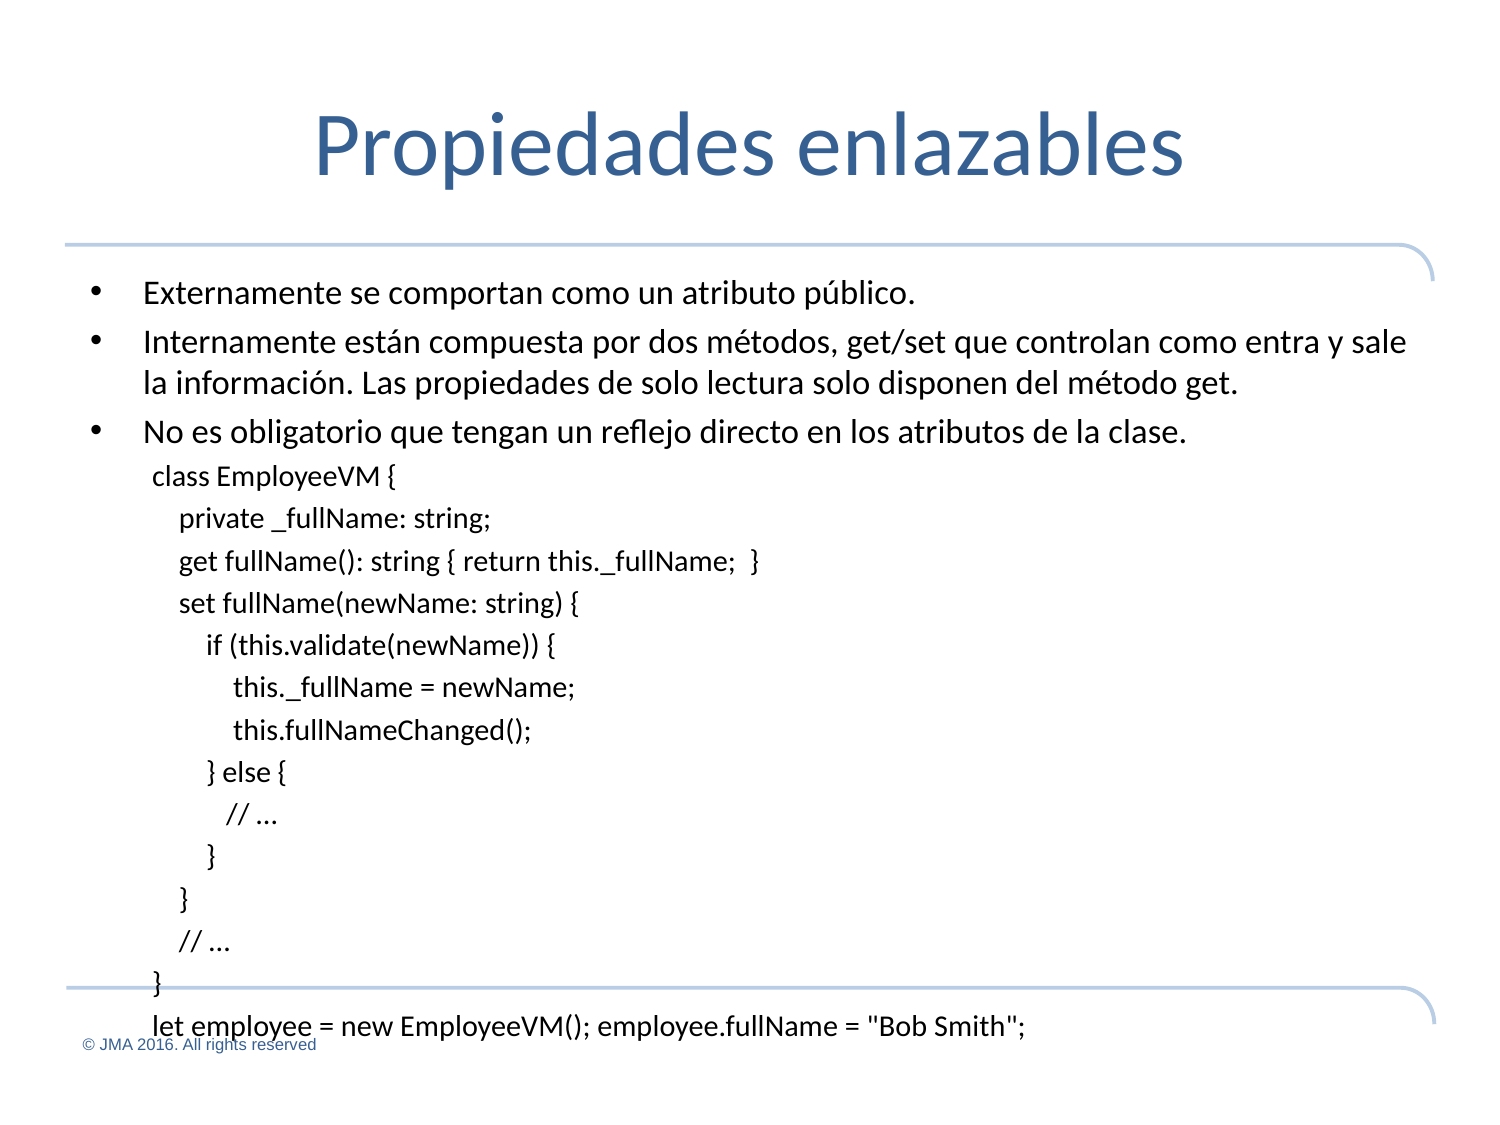

# Propiedades enlazables
Externamente se comportan como un atributo público.
Internamente están compuesta por dos métodos, get/set que controlan como entra y sale la información. Las propiedades de solo lectura solo disponen del método get.
No es obligatorio que tengan un reflejo directo en los atributos de la clase.
class EmployeeVM {
    private _fullName: string;
    get fullName(): string { return this._fullName;  }
    set fullName(newName: string) {
        if (this.validate(newName)) {
            this._fullName = newName;
            this.fullNameChanged();
        } else {
           // …
        }
    }
    // …
}
let employee = new EmployeeVM(); employee.fullName = "Bob Smith";